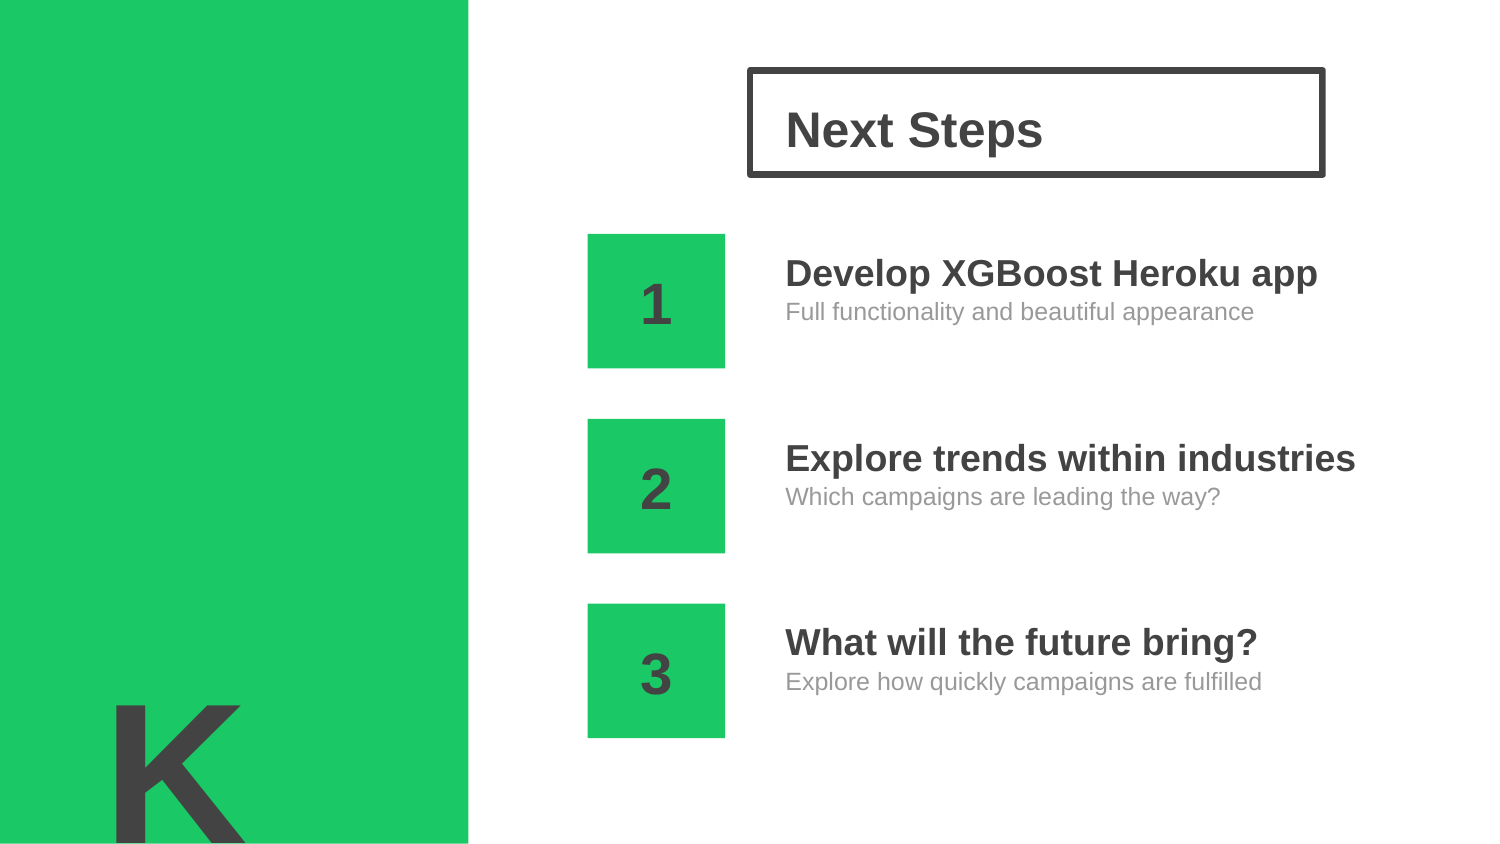

# Next Steps
Develop XGBoost Heroku app
1
Full functionality and beautiful appearance
Explore trends within industries
2
Which campaigns are leading the way?
What will the future bring?
3
Explore how quickly campaigns are fulfilled
K